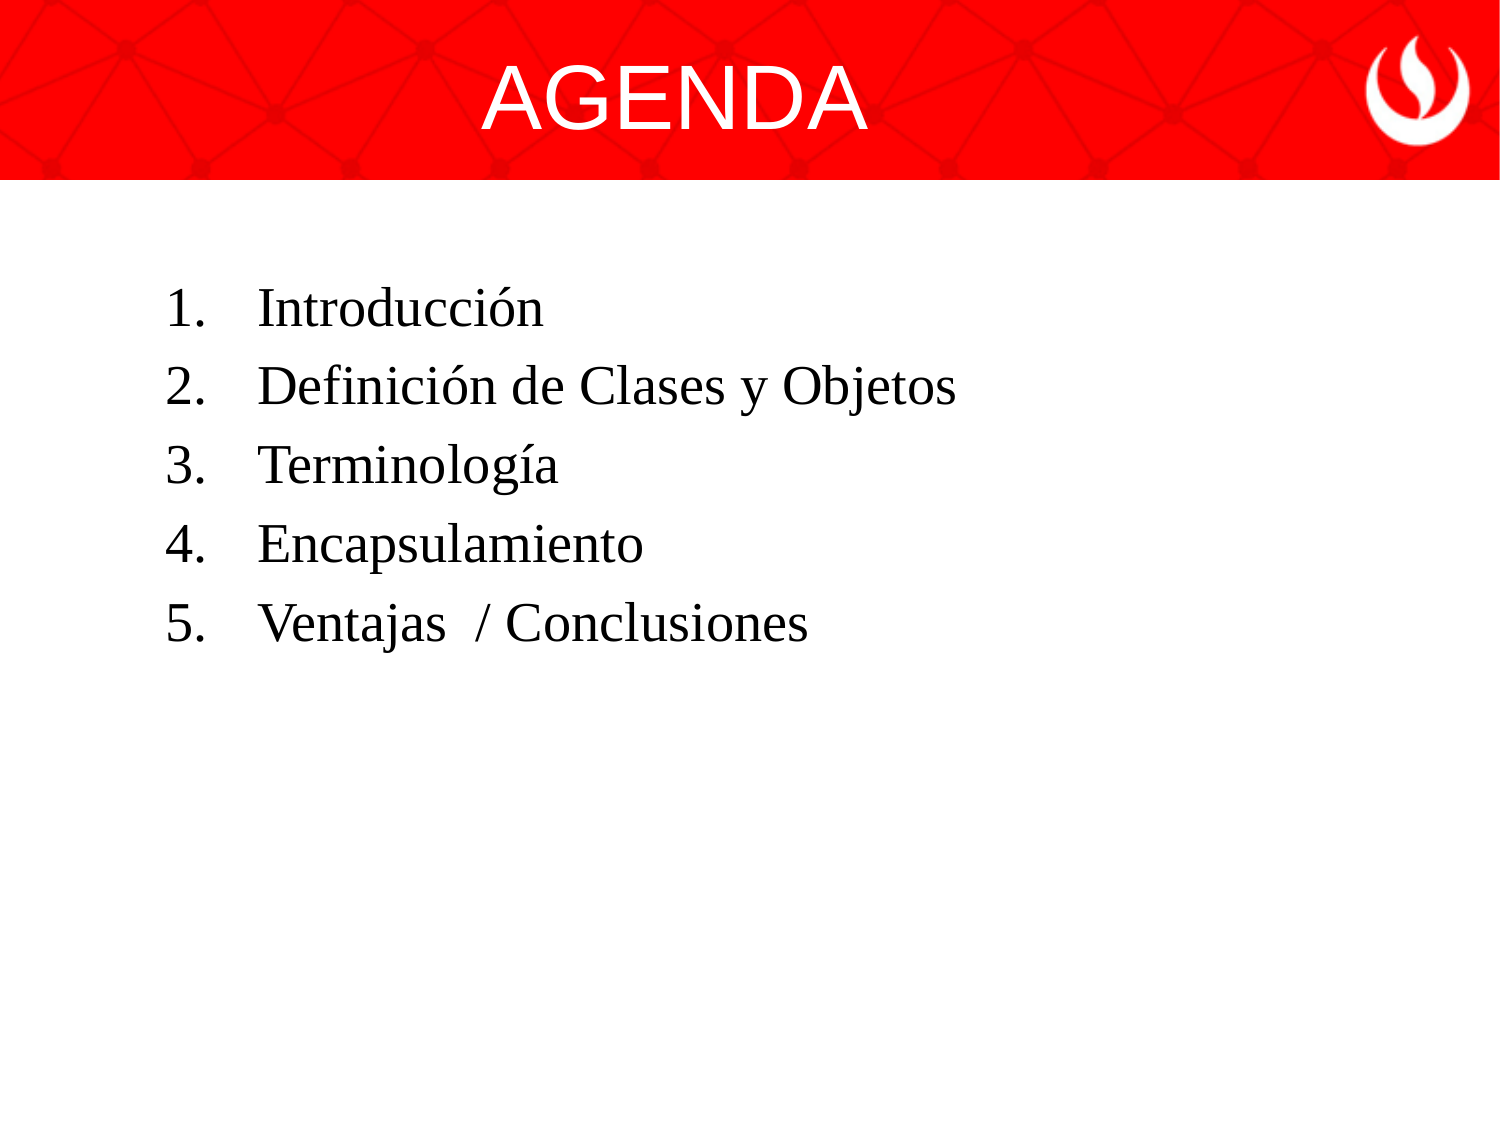

AGENDA
Introducción
Definición de Clases y Objetos
Terminología
Encapsulamiento
Ventajas  / Conclusiones